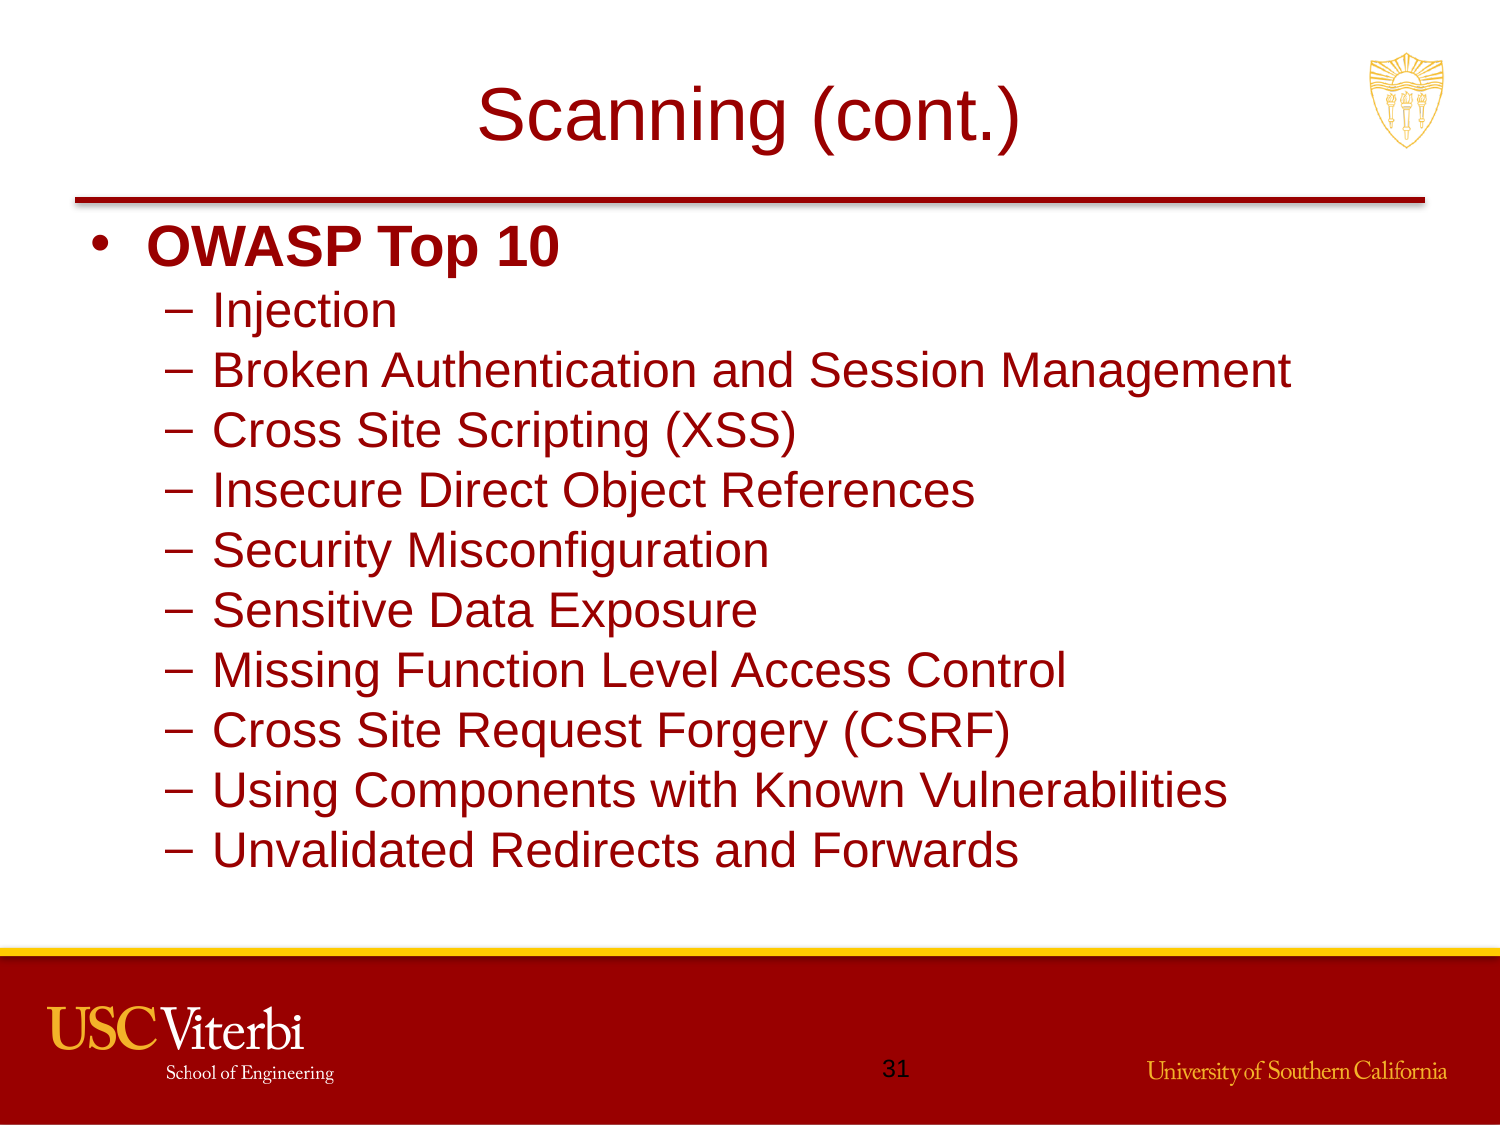

# Scanning (cont.)
OWASP Top 10
Injection
Broken Authentication and Session Management
Cross Site Scripting (XSS)
Insecure Direct Object References
Security Misconfiguration
Sensitive Data Exposure
Missing Function Level Access Control
Cross Site Request Forgery (CSRF)
Using Components with Known Vulnerabilities
Unvalidated Redirects and Forwards

31